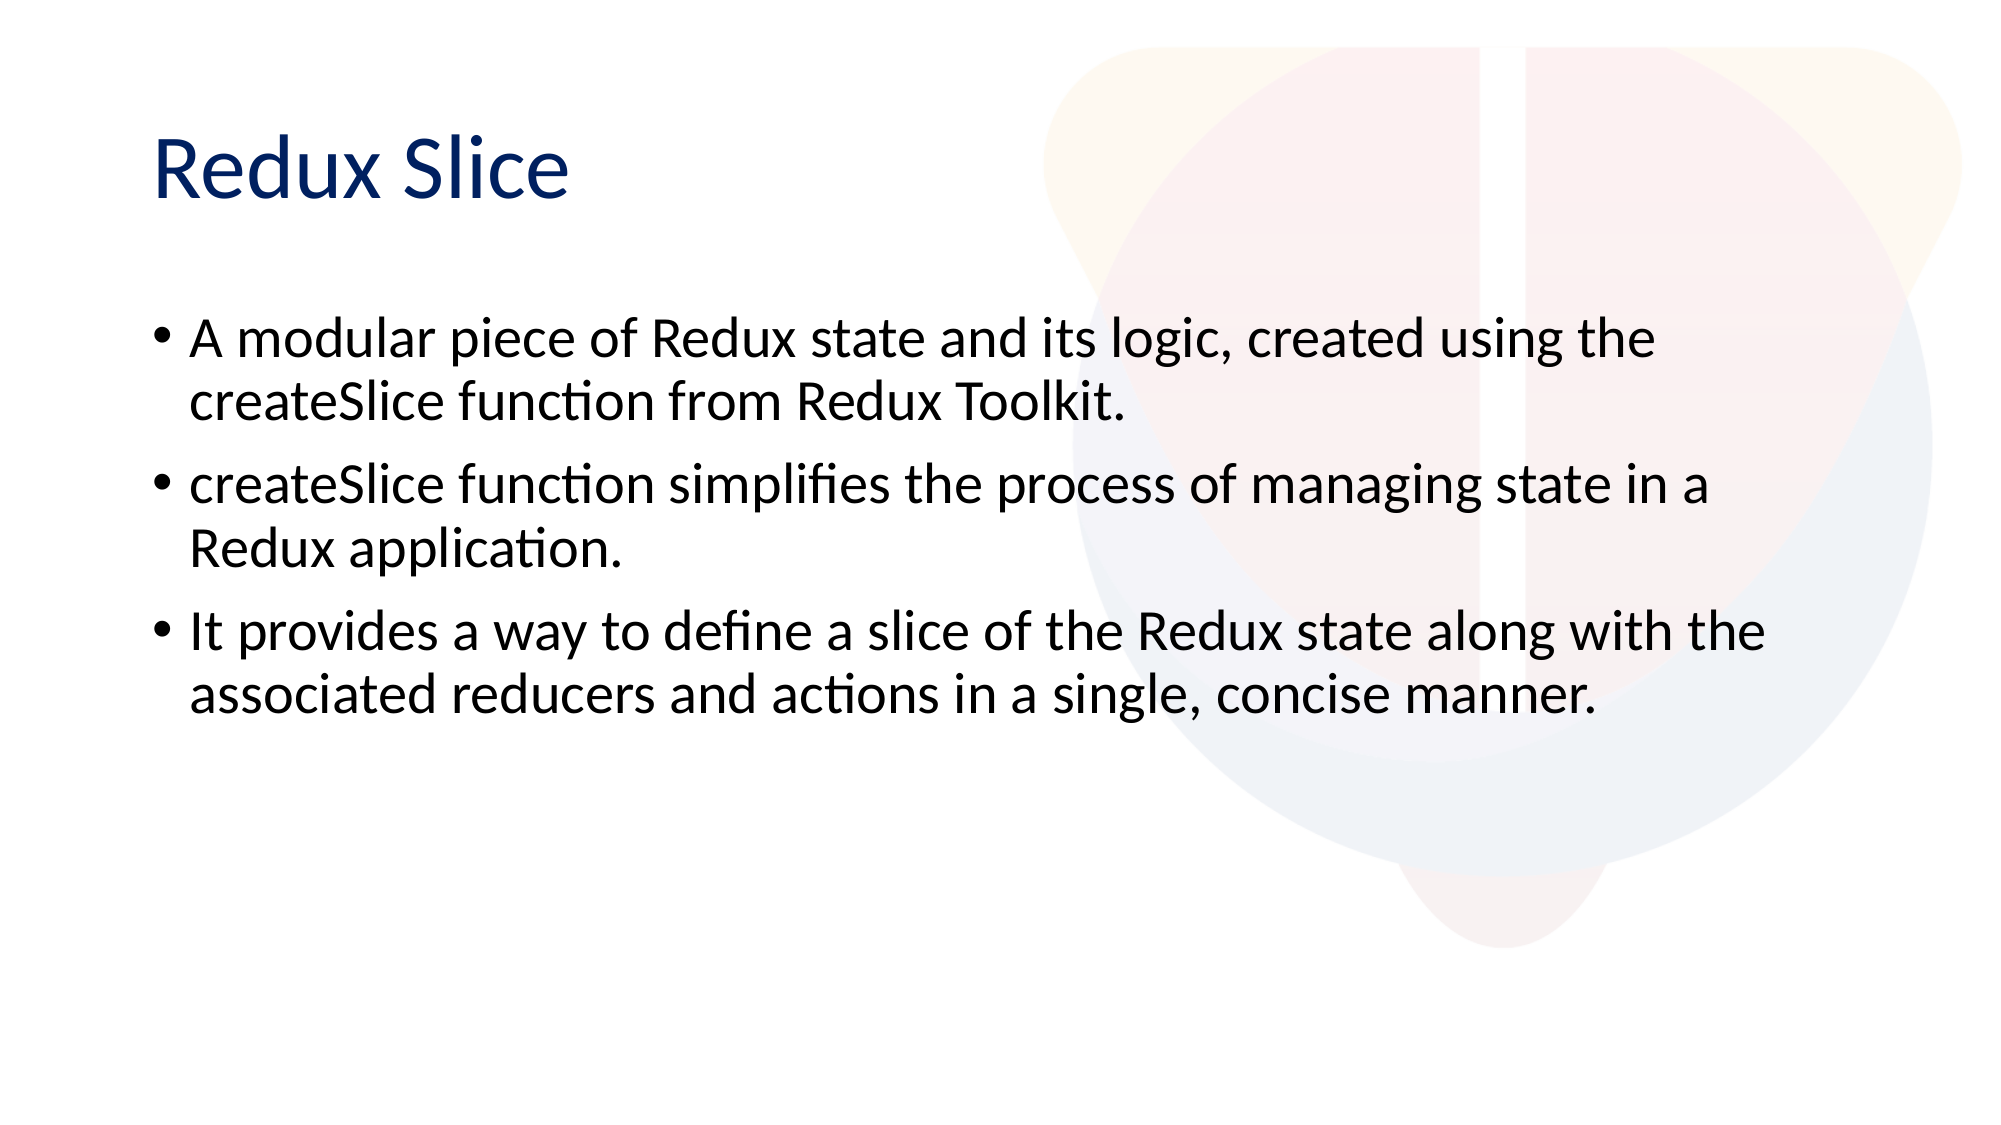

# Redux Slice
A modular piece of Redux state and its logic, created using the createSlice function from Redux Toolkit.
createSlice function simplifies the process of managing state in a Redux application.
It provides a way to define a slice of the Redux state along with the associated reducers and actions in a single, concise manner.